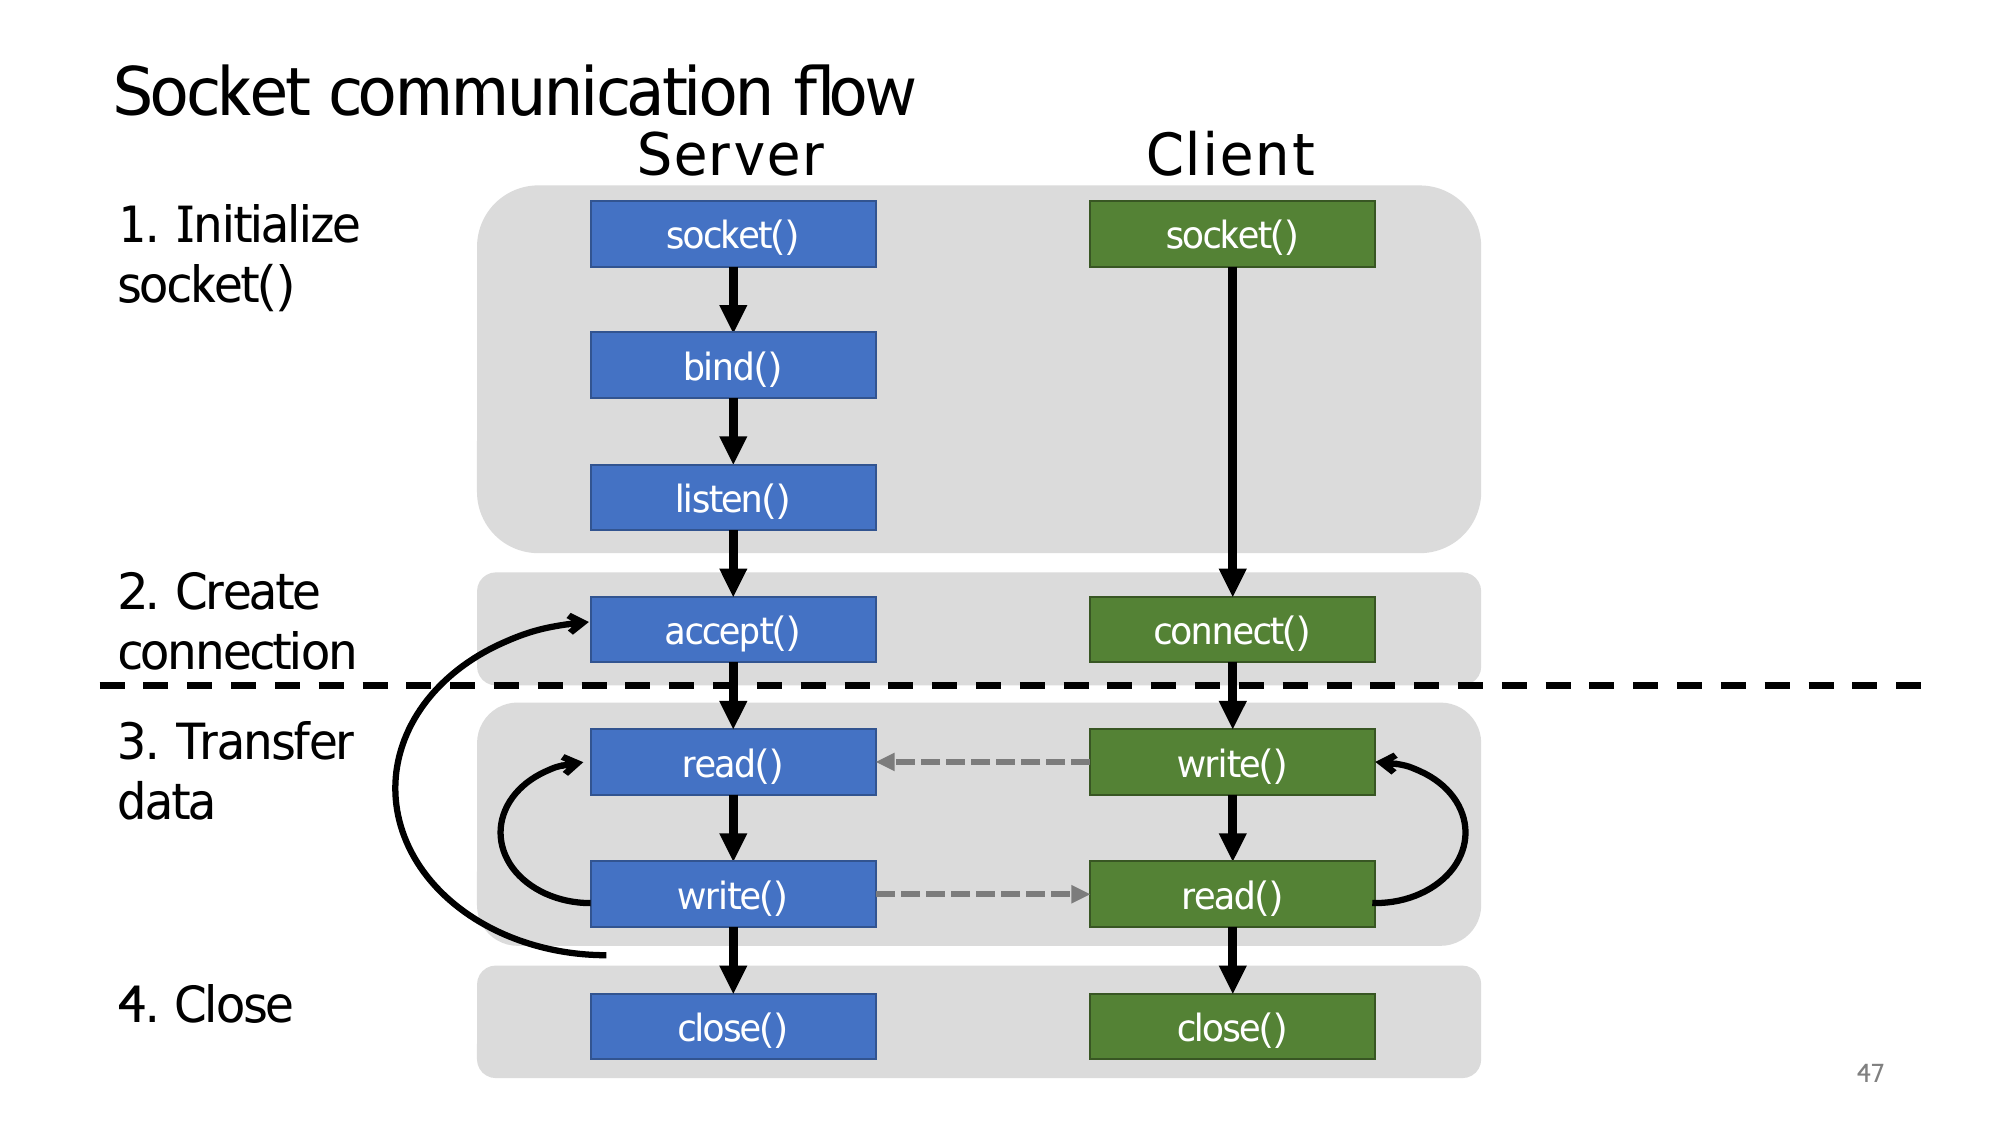

# Socket communication flow
Server
Client
1. Initialize socket()

socket()
socket()
bind()
listen()
2. Create connection

accept()
connect()

3. Transfer data

read()
write()

write()
read()
4. Close

close()
close()
47